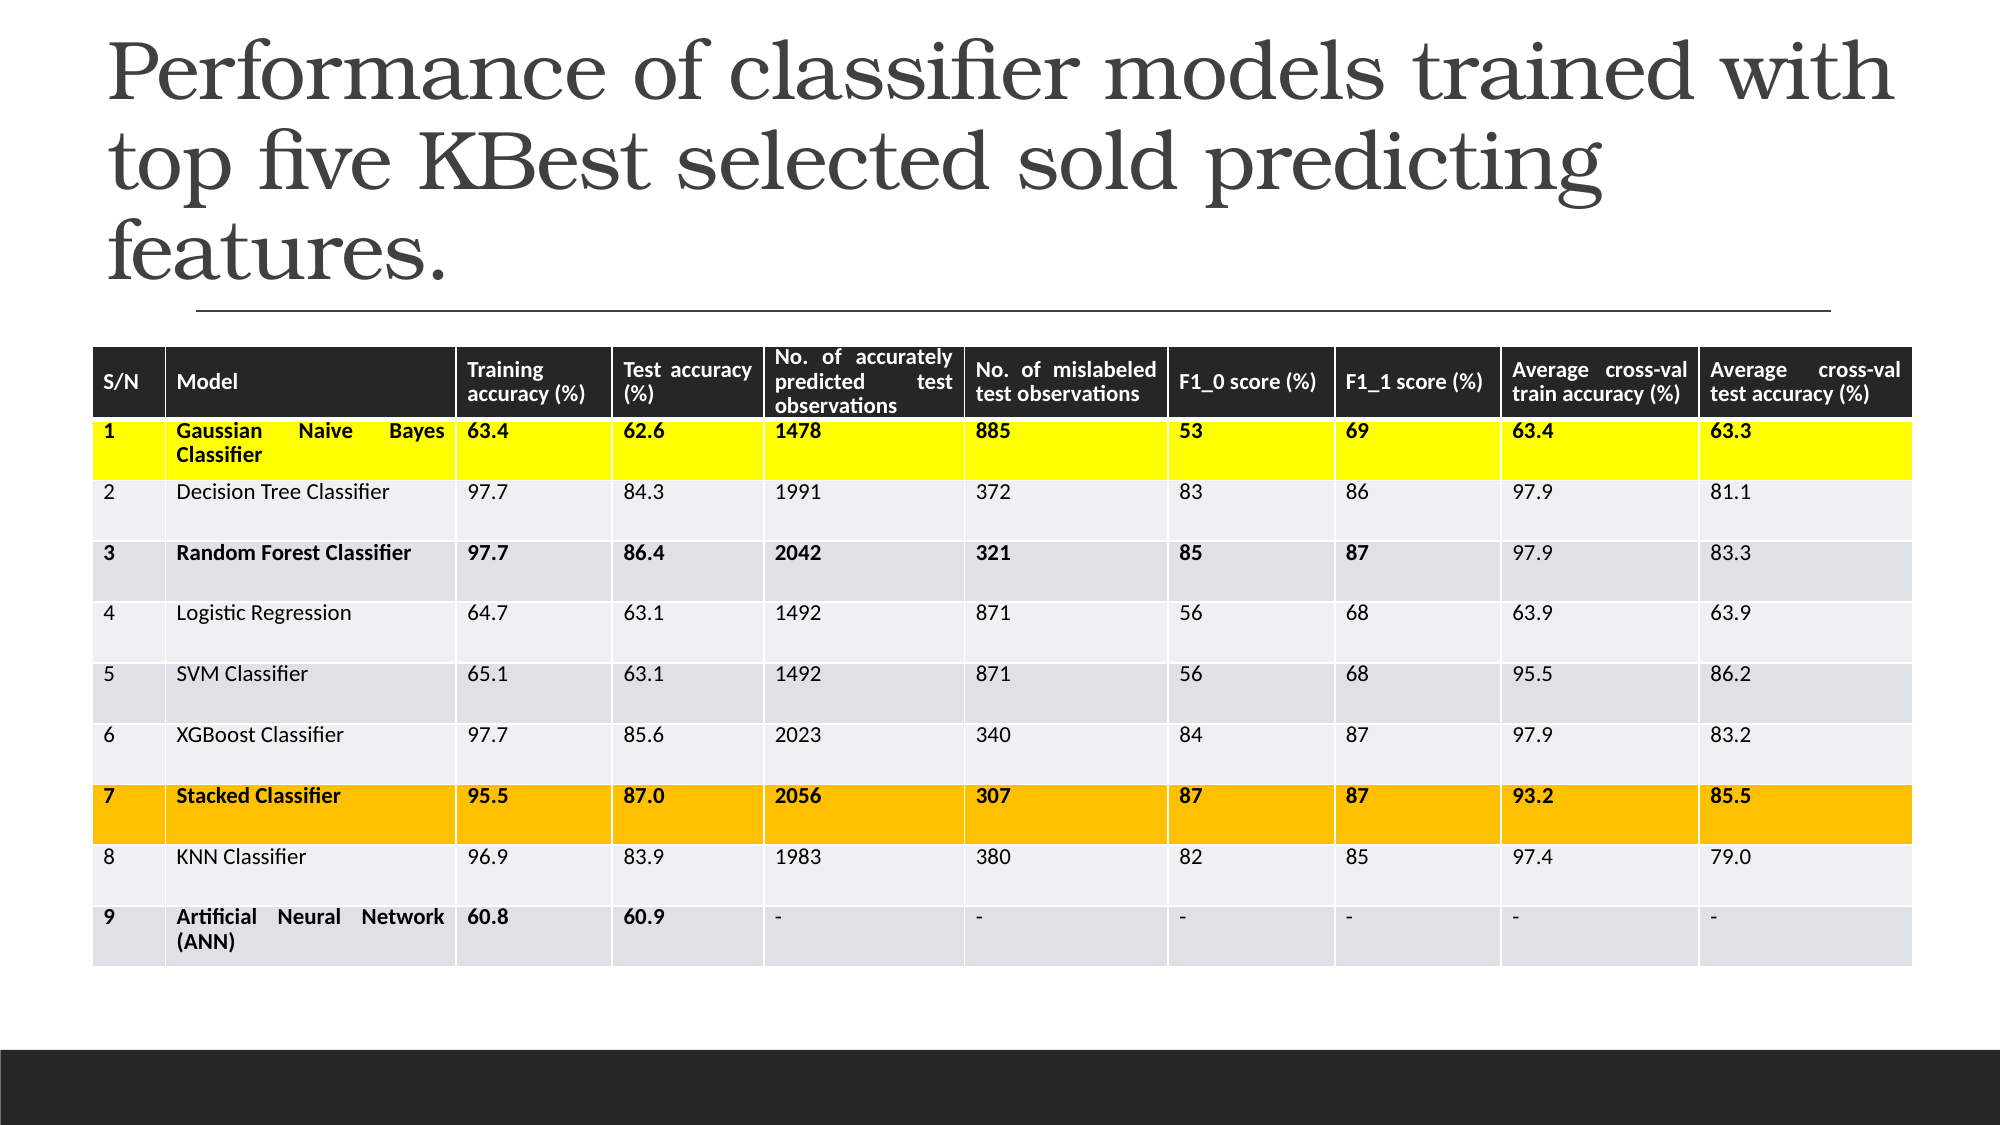

# Performance of classifier models trained with top five KBest selected sold predicting features.
| S/N | Model | Training accuracy (%) | Test accuracy (%) | No. of accurately predicted test observations | No. of mislabeled test observations | F1\_0 score (%) | F1\_1 score (%) | Average cross-val train accuracy (%) | Average cross-val test accuracy (%) |
| --- | --- | --- | --- | --- | --- | --- | --- | --- | --- |
| 1 | Gaussian Naive Bayes Classifier | 63.4 | 62.6 | 1478 | 885 | 53 | 69 | 63.4 | 63.3 |
| 2 | Decision Tree Classifier | 97.7 | 84.3 | 1991 | 372 | 83 | 86 | 97.9 | 81.1 |
| 3 | Random Forest Classifier | 97.7 | 86.4 | 2042 | 321 | 85 | 87 | 97.9 | 83.3 |
| 4 | Logistic Regression | 64.7 | 63.1 | 1492 | 871 | 56 | 68 | 63.9 | 63.9 |
| 5 | SVM Classifier | 65.1 | 63.1 | 1492 | 871 | 56 | 68 | 95.5 | 86.2 |
| 6 | XGBoost Classifier | 97.7 | 85.6 | 2023 | 340 | 84 | 87 | 97.9 | 83.2 |
| 7 | Stacked Classifier | 95.5 | 87.0 | 2056 | 307 | 87 | 87 | 93.2 | 85.5 |
| 8 | KNN Classifier | 96.9 | 83.9 | 1983 | 380 | 82 | 85 | 97.4 | 79.0 |
| 9 | Artificial Neural Network (ANN) | 60.8 | 60.9 | - | - | - | - | - | - |